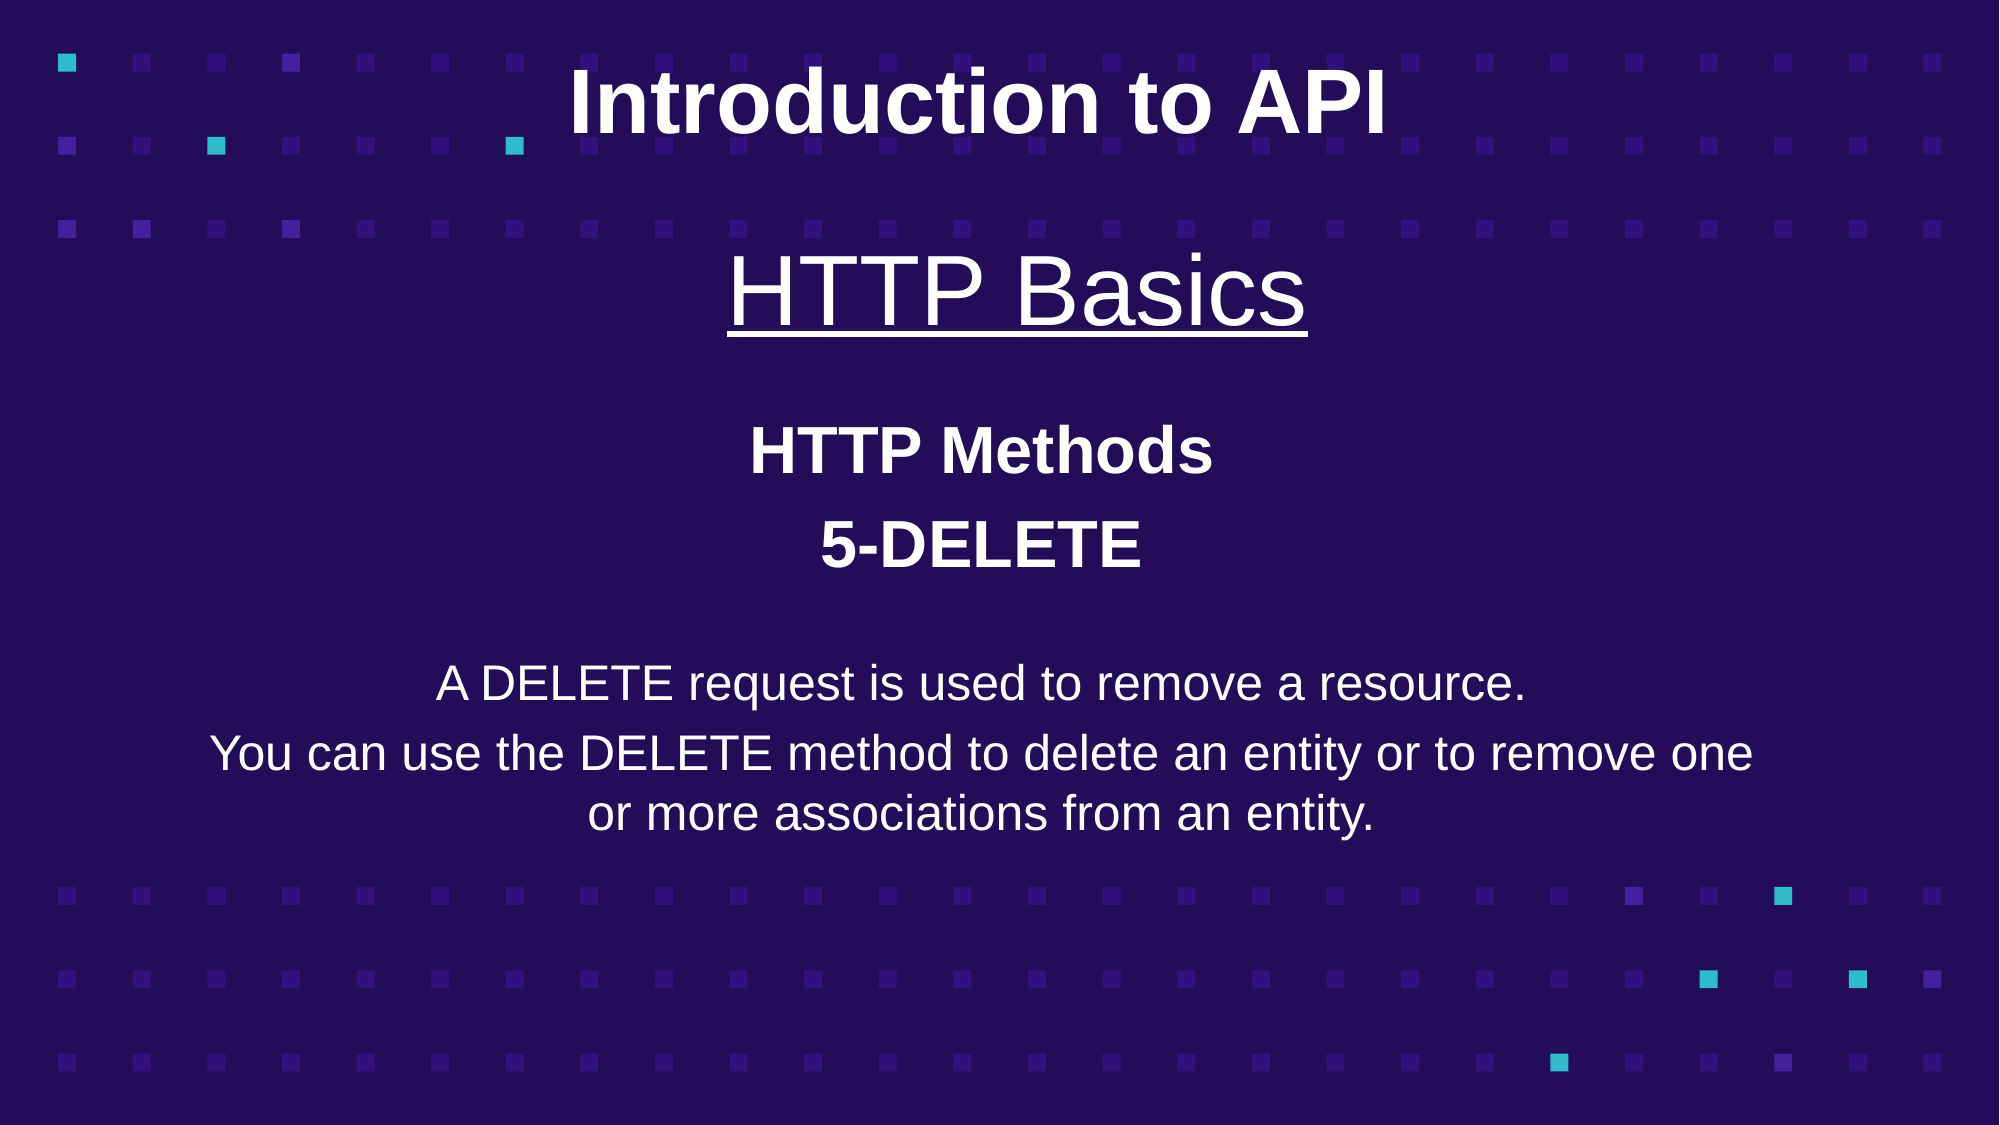

# Introduction to API
HTTP Basics

HTTP Methods
5-DELETE
A DELETE request is used to remove a resource.
You can use the DELETE method to delete an entity or to remove one or more associations from an entity.